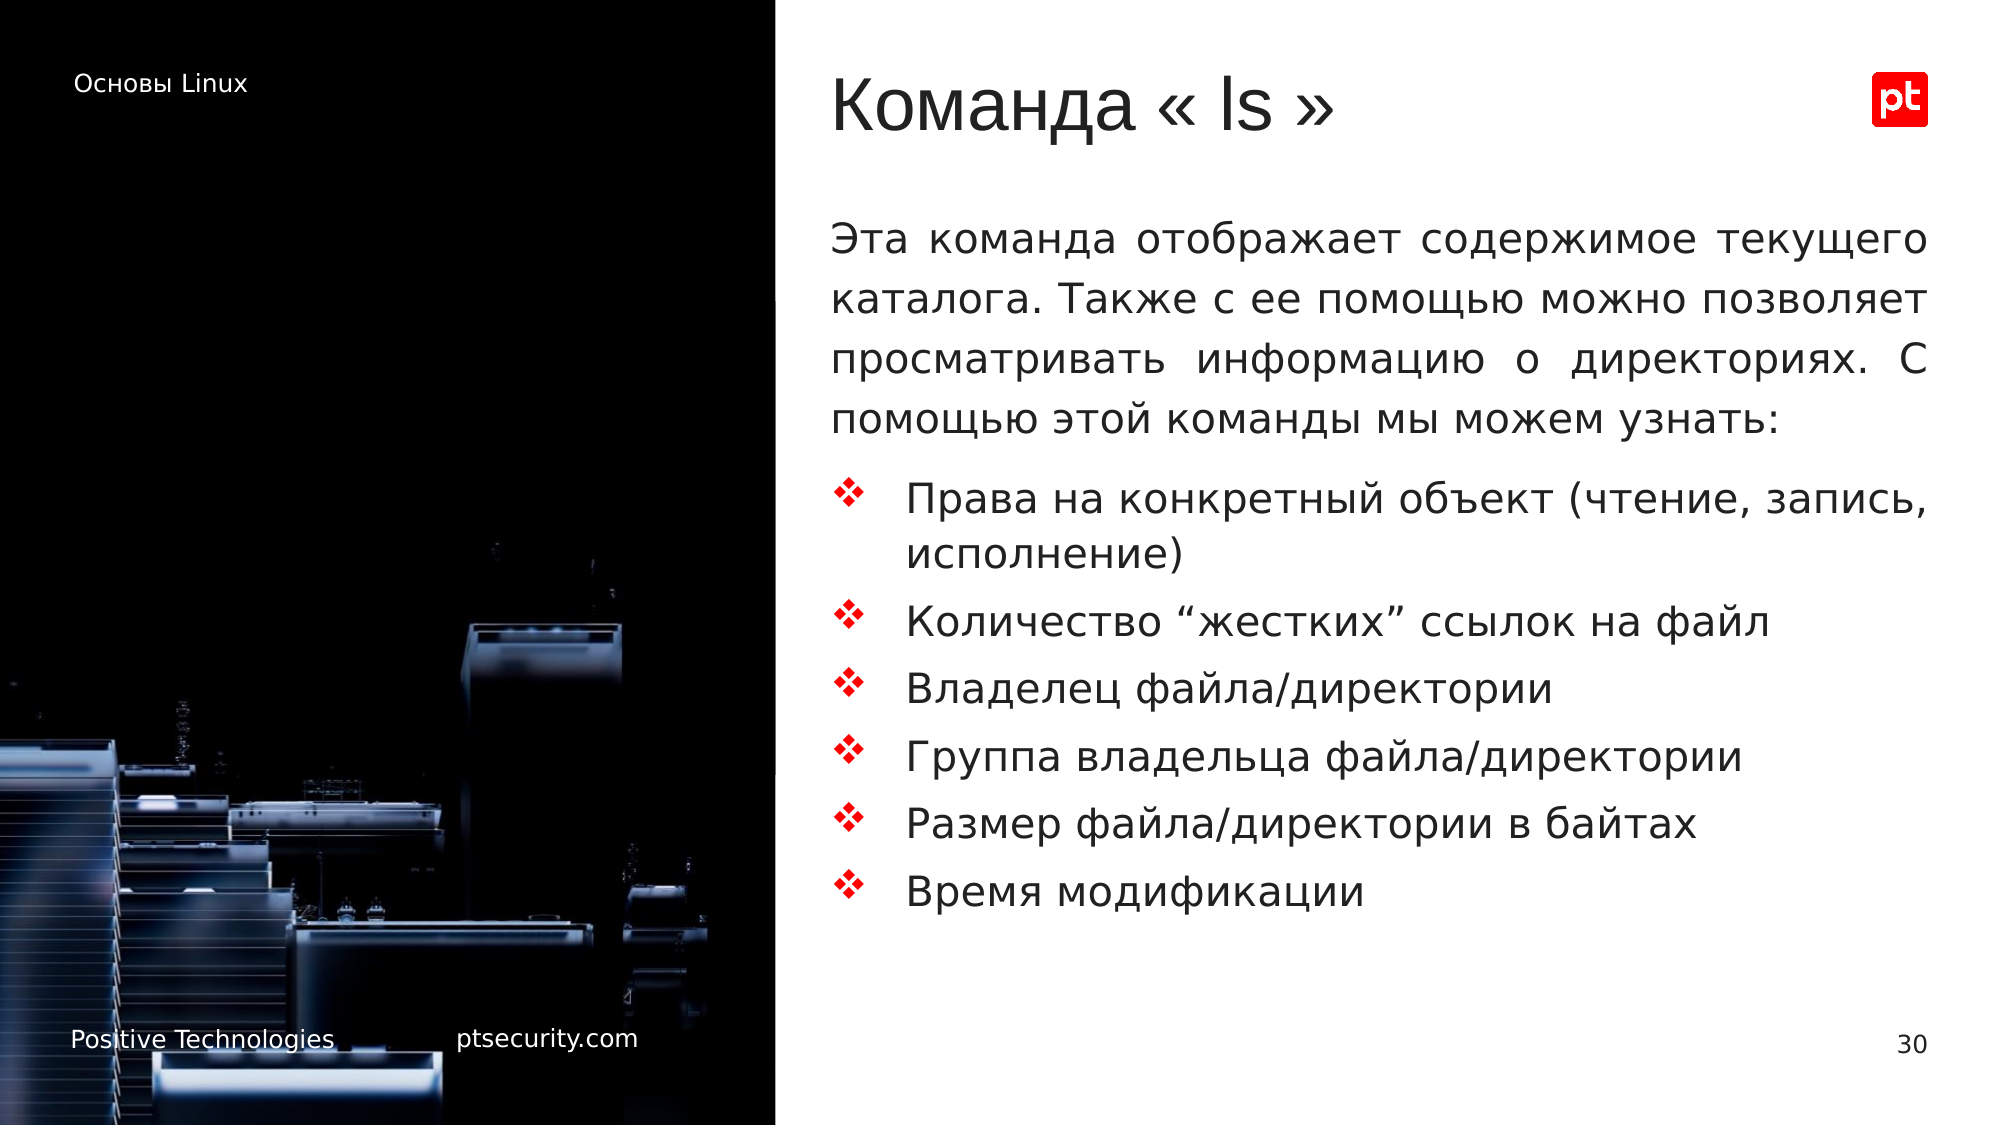

Команда « ls »
Основы Linux

Эта команда отображает содержимое текущего каталога. Также с ее помощью можно позволяет просматривать информацию о директориях. С помощью этой команды мы можем узнать:
Права на конкретный объект (чтение, запись, исполнение)
Количество “жестких” ссылок на файл
Владелец файла/директории
Группа владельца файла/директории
Размер файла/директории в байтах
Время модификации
30